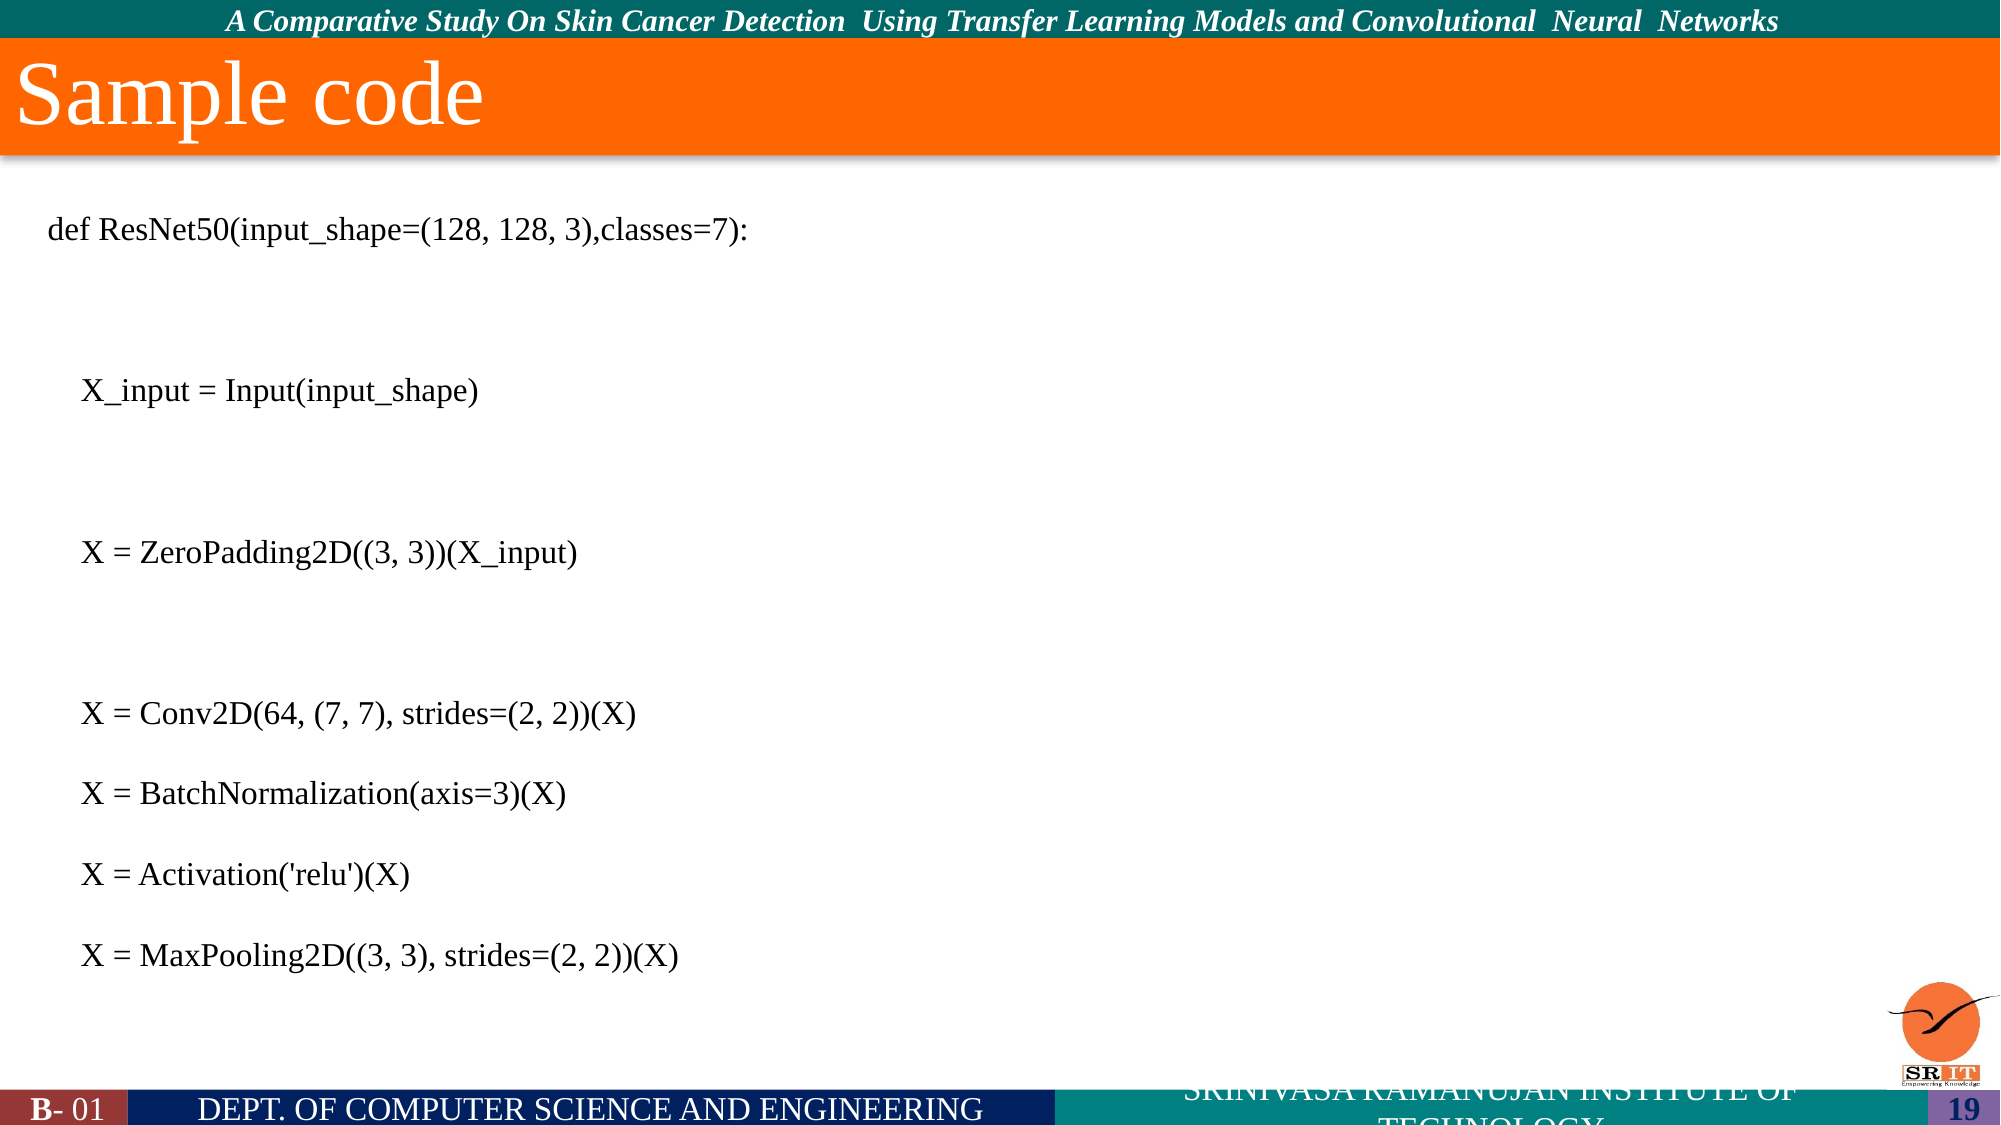

# Sample code
def ResNet50(input_shape=(128, 128, 3),classes=7):

    X_input = Input(input_shape)

    X = ZeroPadding2D((3, 3))(X_input)

    X = Conv2D(64, (7, 7), strides=(2, 2))(X)
    X = BatchNormalization(axis=3)(X)
    X = Activation('relu')(X)
    X = MaxPooling2D((3, 3), strides=(2, 2))(X)